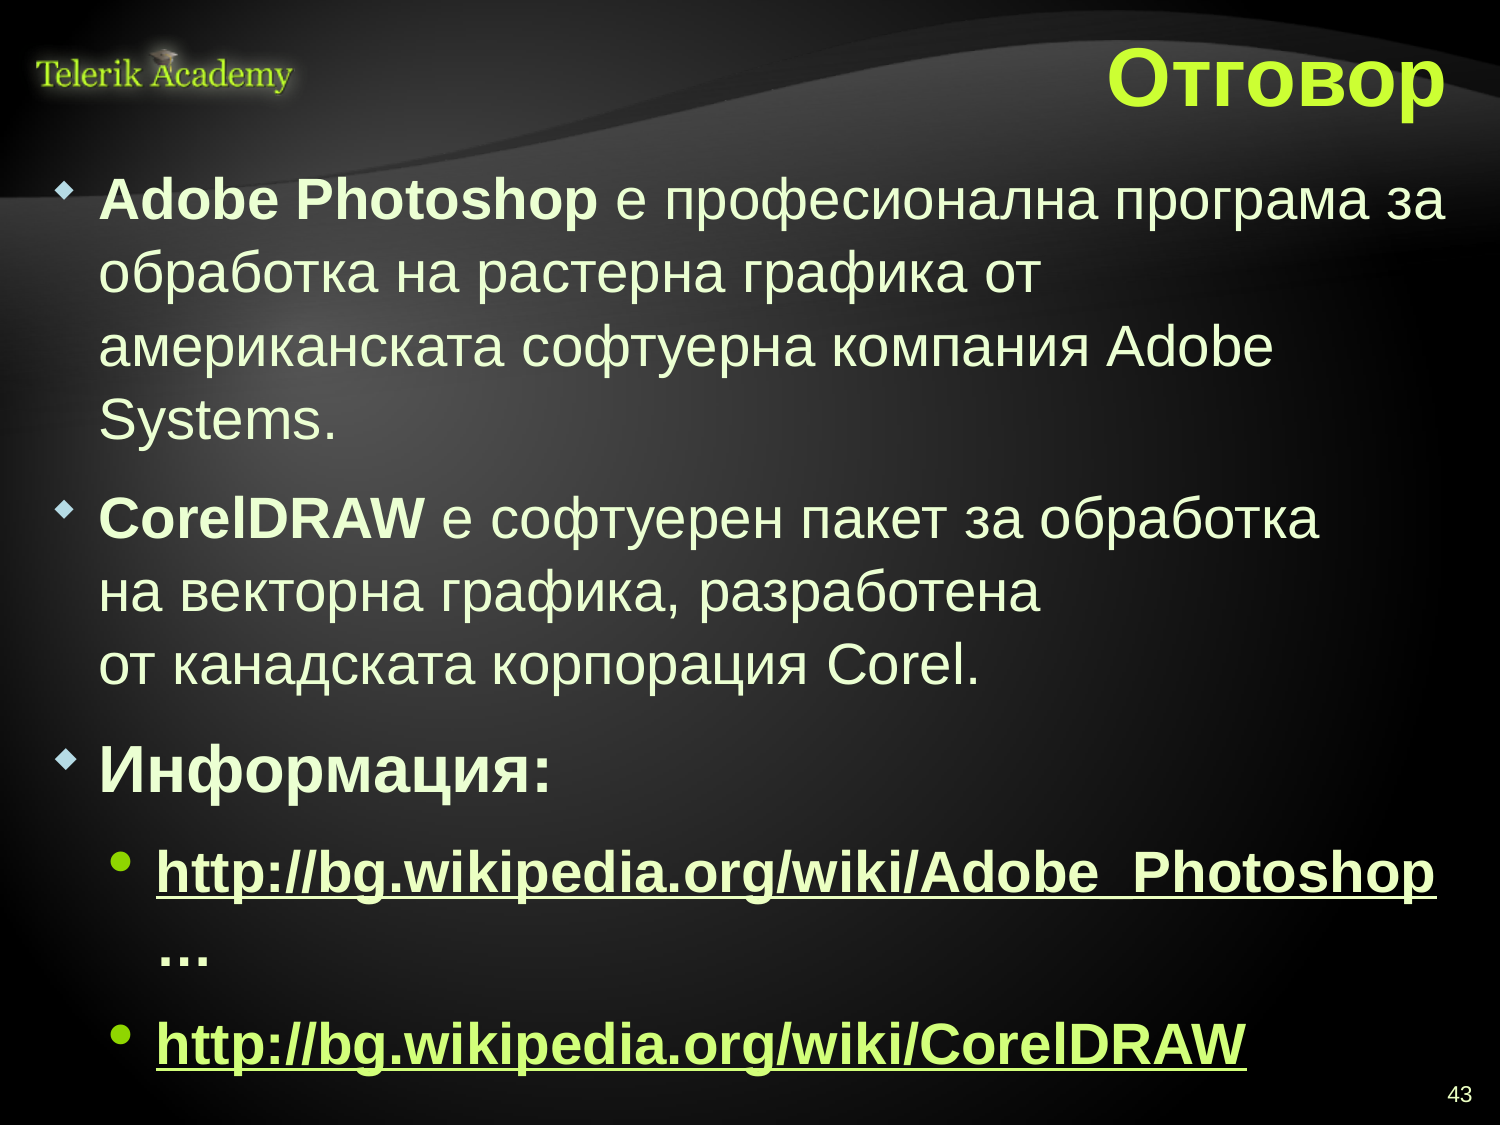

# Отговор
Adobe Photoshop е професионална програма за обработка на растерна графика от американската софтуерна компания Adobe Systems.
CorelDRAW е софтуерен пакет за обработка на векторна графика, разработена от канадската корпорация Corel.
Информация:
http://bg.wikipedia.org/wiki/Adobe_Photoshop…
http://bg.wikipedia.org/wiki/CorelDRAW
43